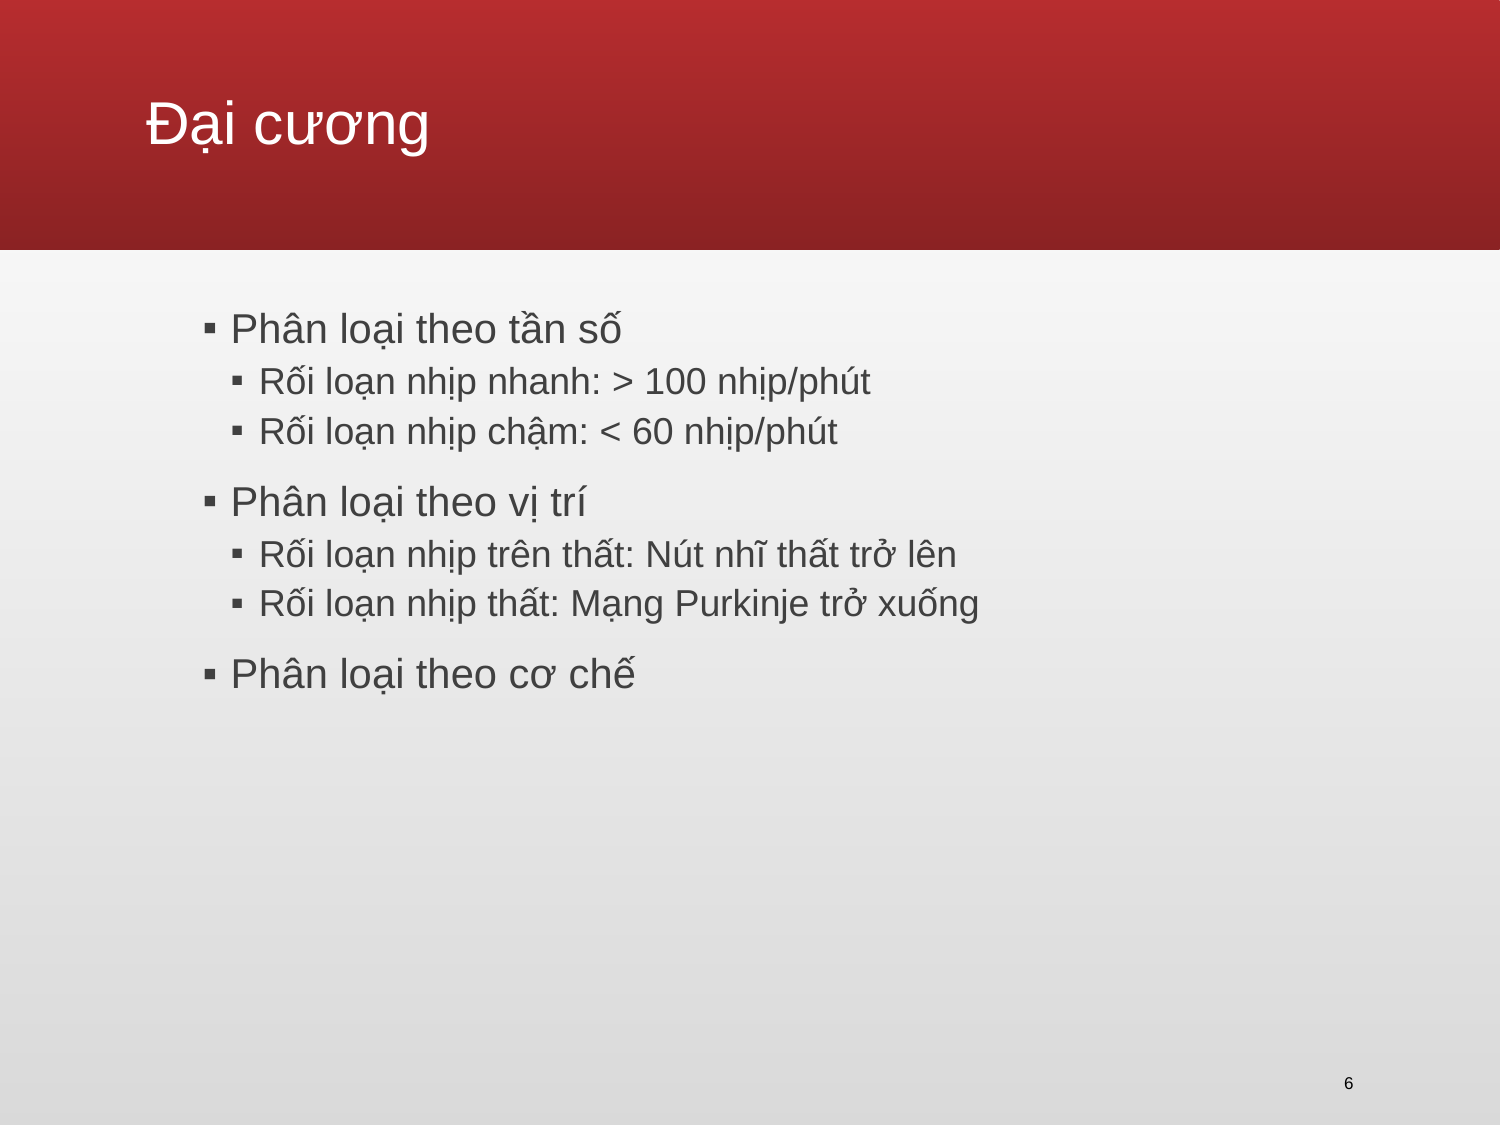

# Đại cương
Phân loại theo tần số
Rối loạn nhịp nhanh: > 100 nhịp/phút
Rối loạn nhịp chậm: < 60 nhịp/phút
Phân loại theo vị trí
Rối loạn nhịp trên thất: Nút nhĩ thất trở lên
Rối loạn nhịp thất: Mạng Purkinje trở xuống
Phân loại theo cơ chế
6